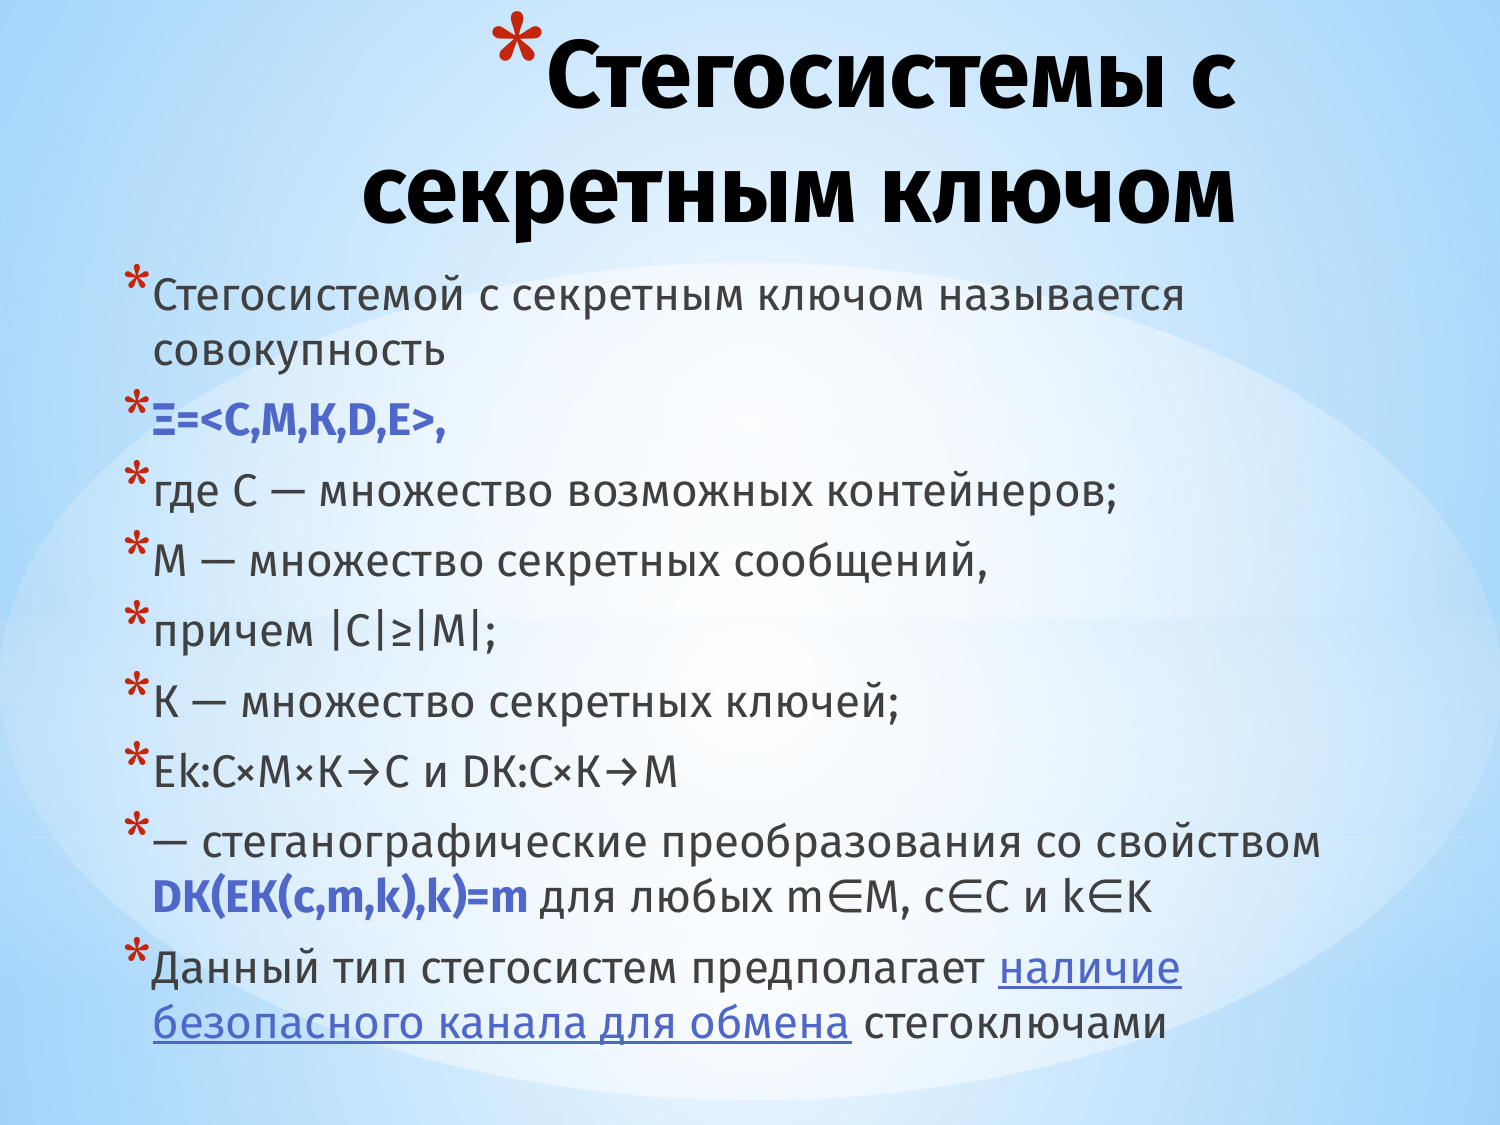

# Стегосистемы с секретным ключом
Стегосистемой с секретным ключом называется совокупность
Ξ=<C,М,К,D,E>,
где С — множество возможных контейнеров;
М — множество секретных сообщений,
причем |C|≥|М|;
К — множество секретных ключей;
Ek:C×M×К→С и DК:C×К→M
— стеганографические преобразования со свойством DК(EК(c,m,k),k)=m для любых m∈М, с∈С и k∈K
Данный тип стегосистем предполагает наличие безопасного канала для обмена стегоключами